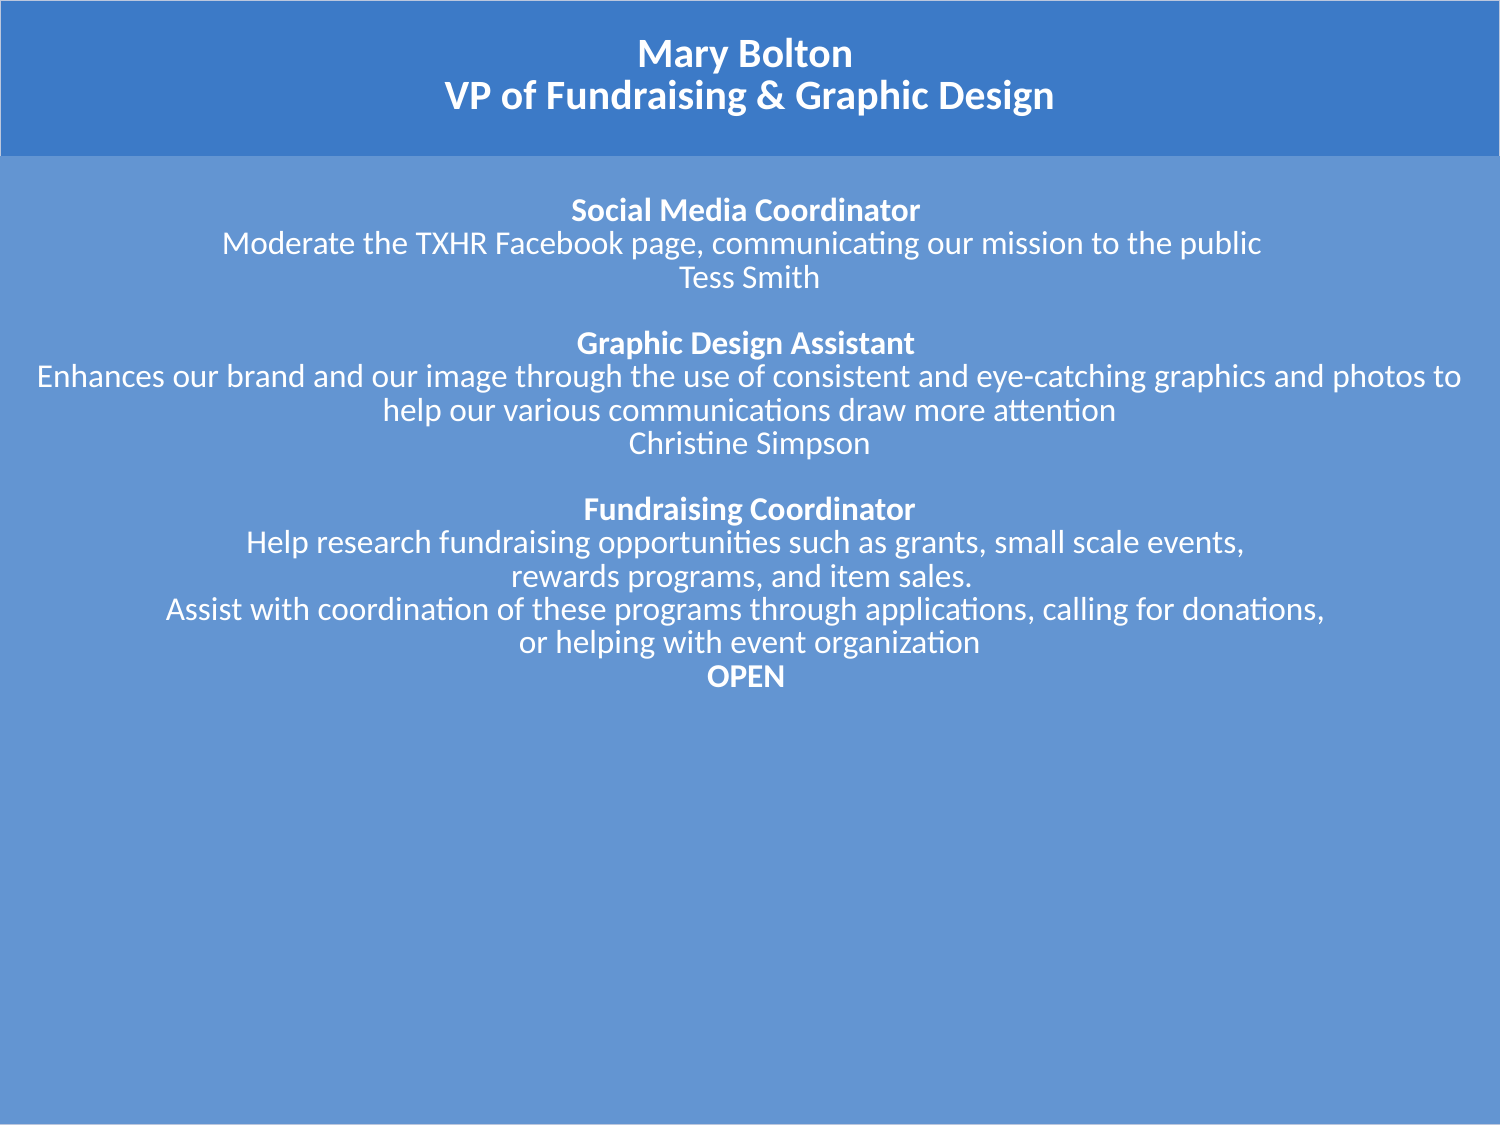

| Mary Bolton VP of Fundraising & Graphic Design |
| --- |
| Social Media Coordinator Moderate the TXHR Facebook page, communicating our mission to the public Tess Smith Graphic Design Assistant Enhances our brand and our image through the use of consistent and eye-catching graphics and photos to help our various communications draw more attention Christine Simpson Fundraising Coordinator Help research fundraising opportunities such as grants, small scale events, rewards programs, and item sales. Assist with coordination of these programs through applications, calling for donations, or helping with event organization OPEN |